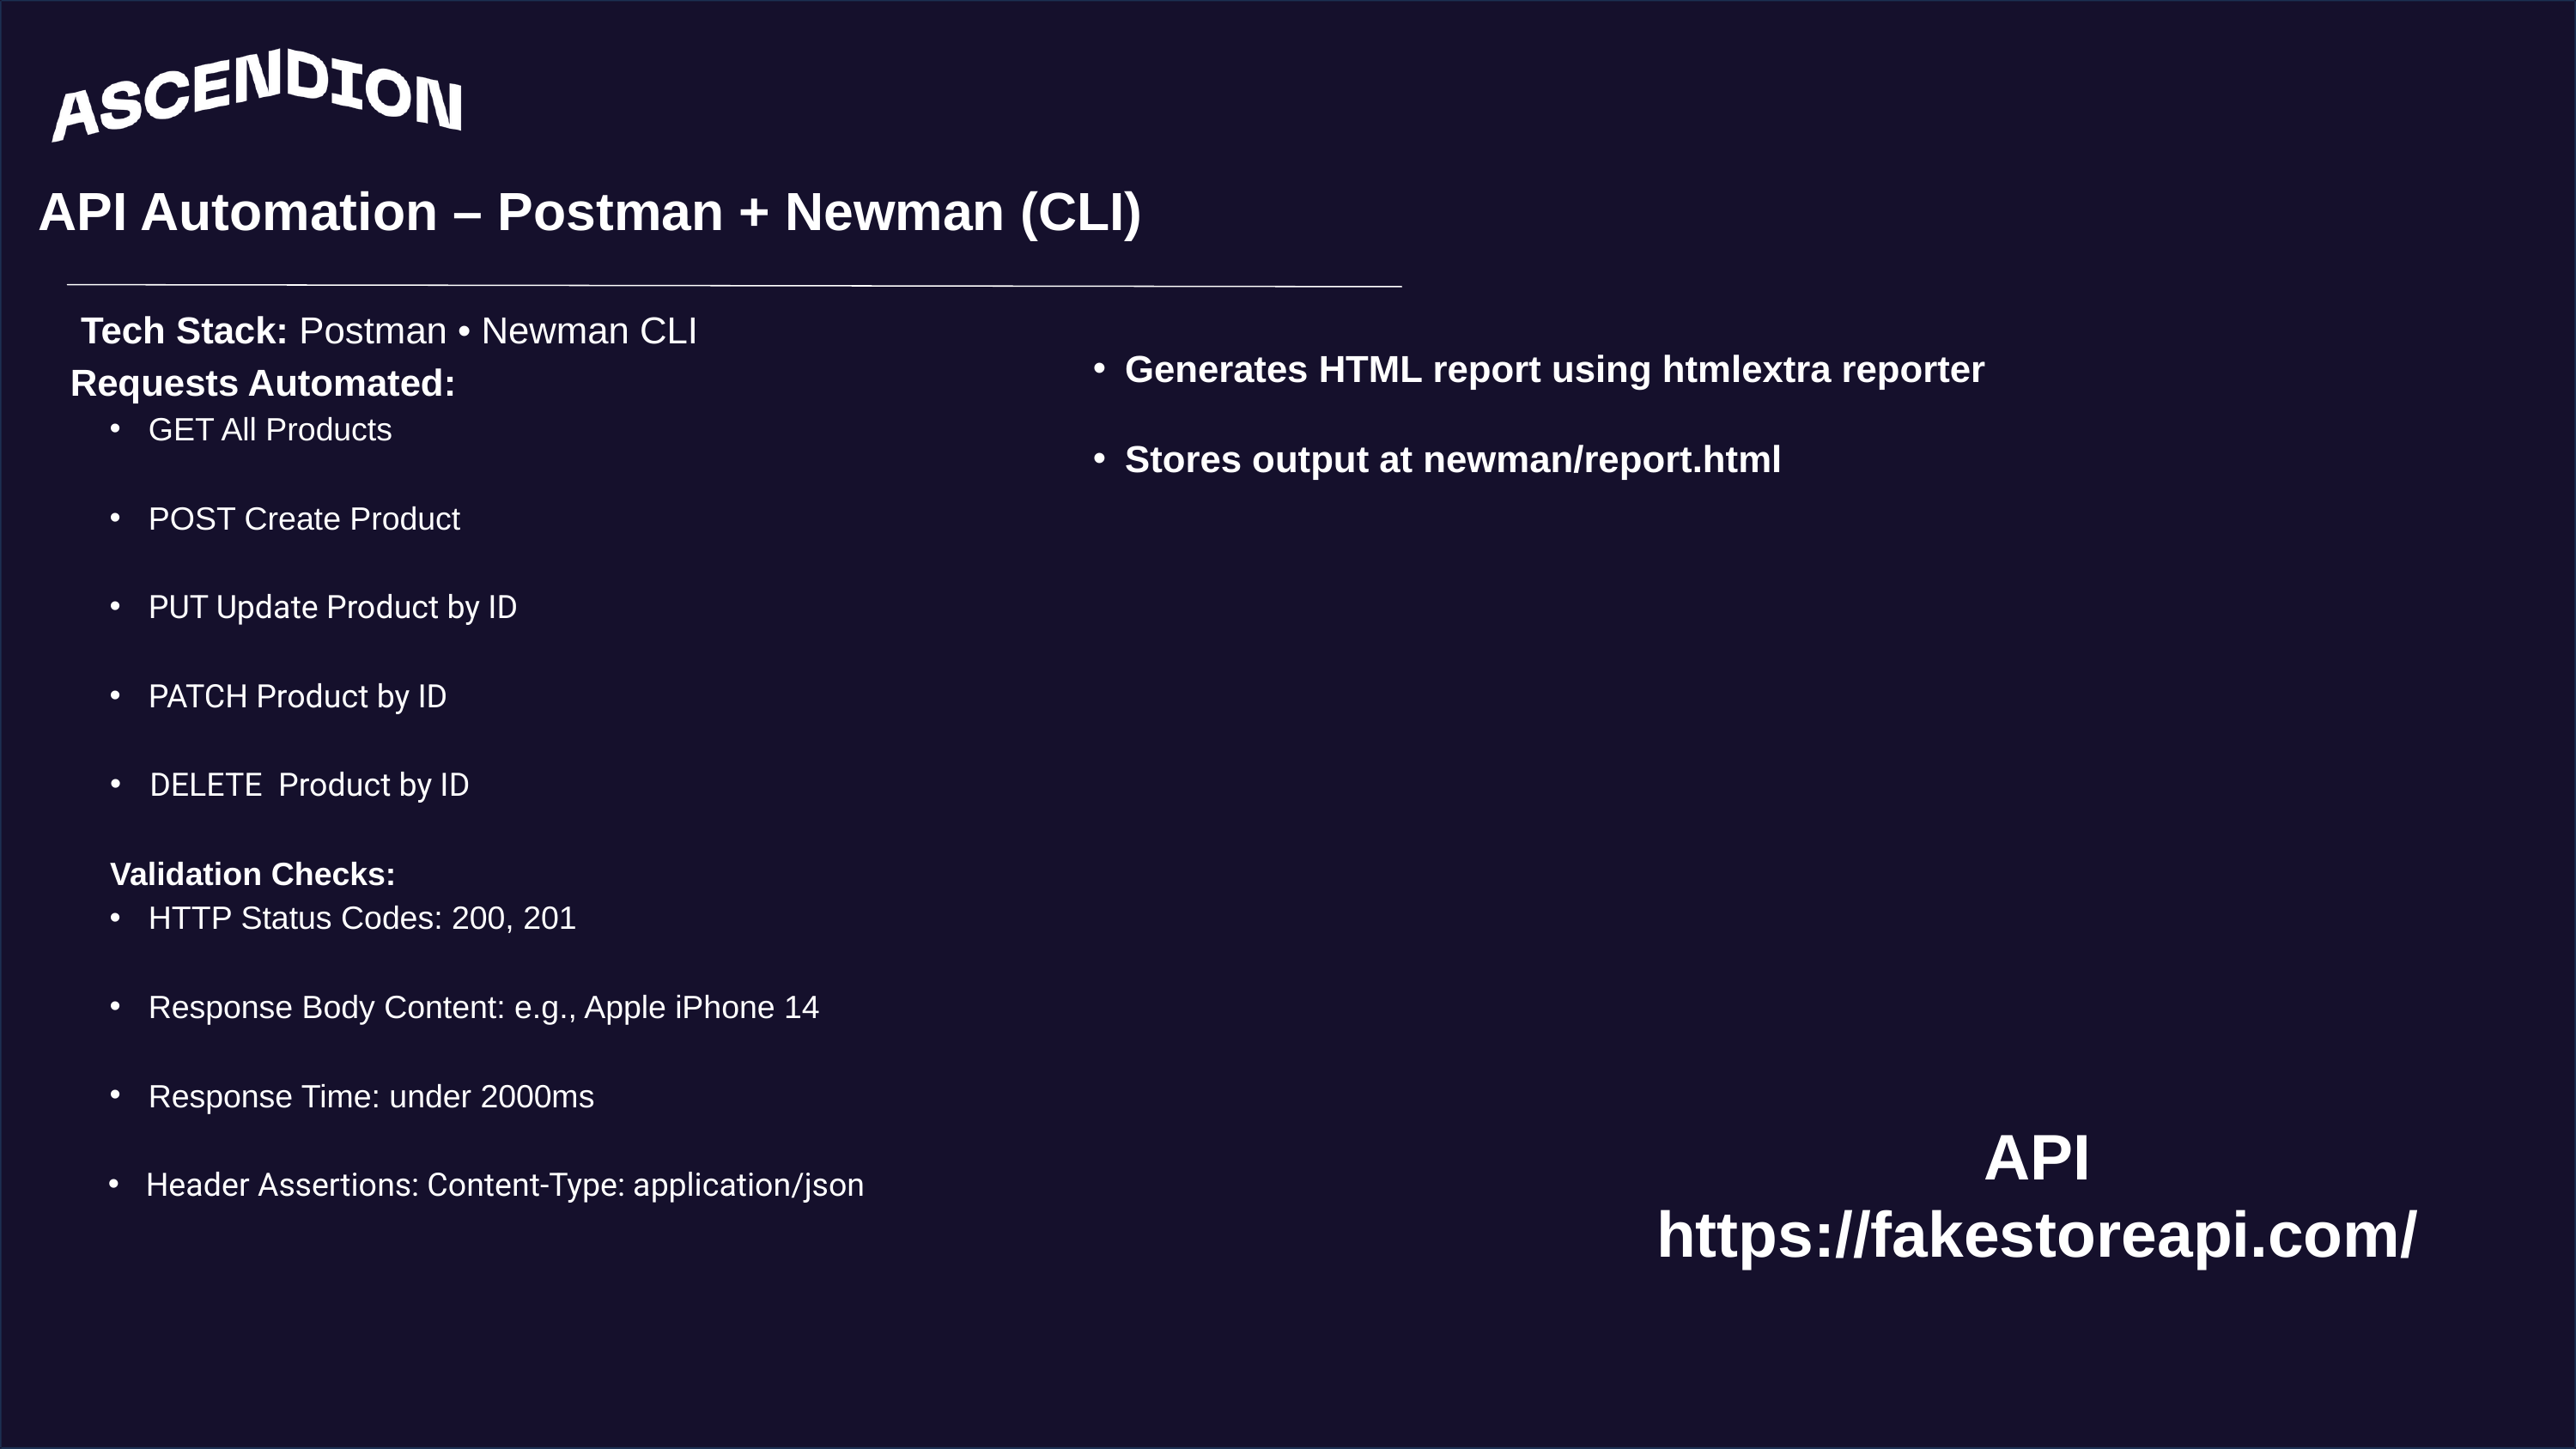

API Automation – Postman + Newman (CLI)

 Tech Stack: Postman • Newman CLI
Requests Automated:
GET All Products

POST Create Product

PUT Update Product by ID

PATCH Product by ID

DELETE  Product by ID

Validation Checks:
HTTP Status Codes: 200, 201

Response Body Content: e.g., Apple iPhone 14

Response Time: under 2000ms

Header Assertions: Content-Type: application/json

Generates HTML report using htmlextra reporter

Stores output at newman/report.html

API https://fakestoreapi.com/